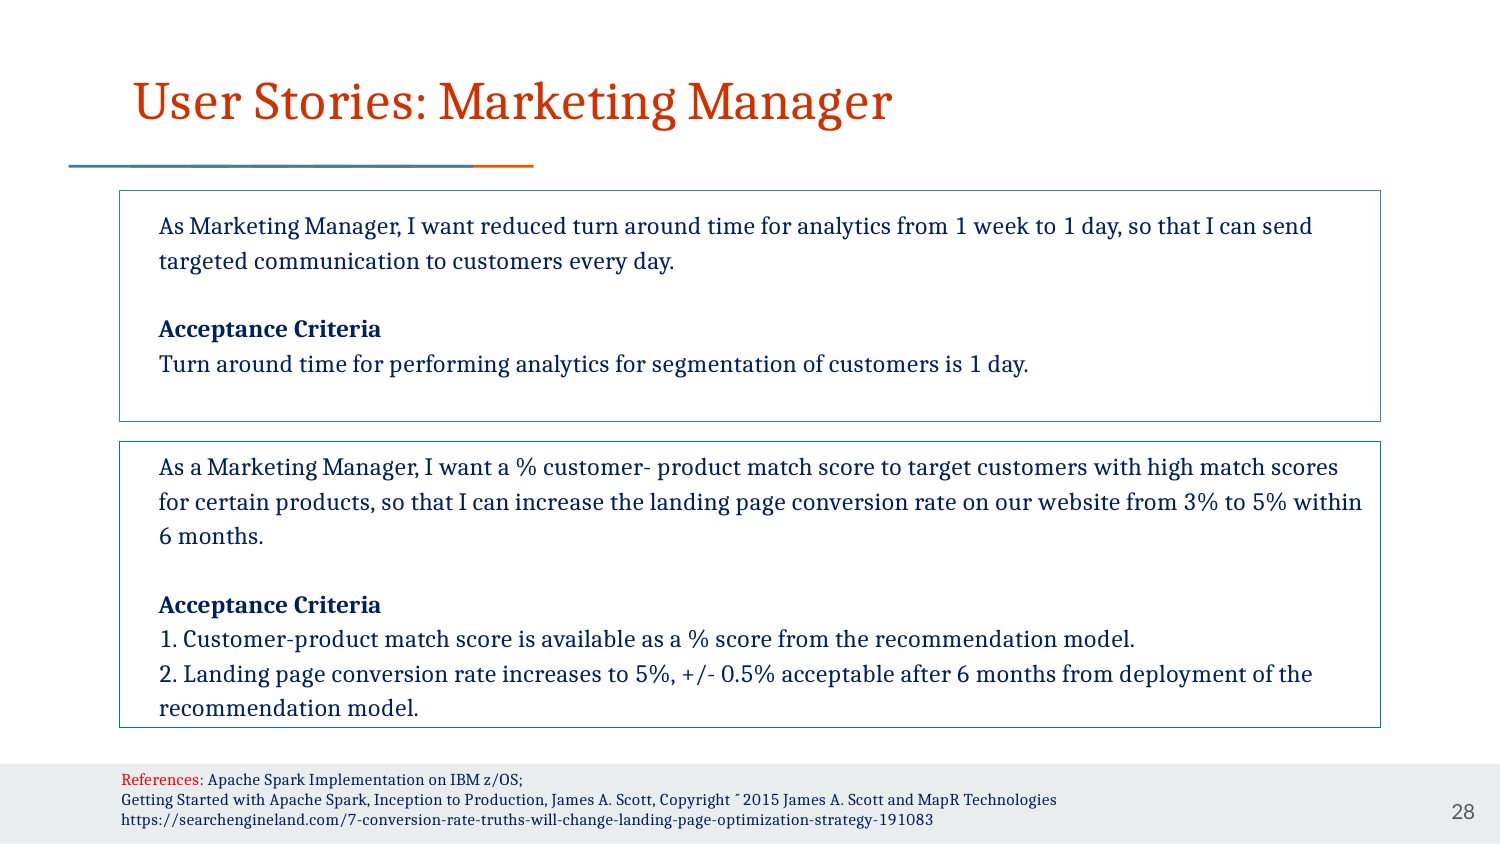

# User Stories: Marketing Manager
As Marketing Manager, I want reduced turn around time for analytics from 1 week to 1 day, so that I can send targeted communication to customers every day.

Acceptance Criteria
Turn around time for performing analytics for segmentation of customers is 1 day.

As a Marketing Manager, I want a % customer- product match score to target customers with high match scores for certain products, so that I can increase the landing page conversion rate on our website from 3% to 5% within 6 months.

Acceptance Criteria
1. Customer-product match score is available as a % score from the recommendation model.
2. Landing page conversion rate increases to 5%, +/- 0.5% acceptable after 6 months from deployment of the recommendation model.

References: Apache Spark Implementation on IBM z/OS;
Getting Started with Apache Spark, Inception to Production, James A. Scott, Copyright ˝ 2015 James A. Scott and MapR Technologies
https://searchengineland.com/7-conversion-rate-truths-will-change-landing-page-optimization-strategy-191083
28